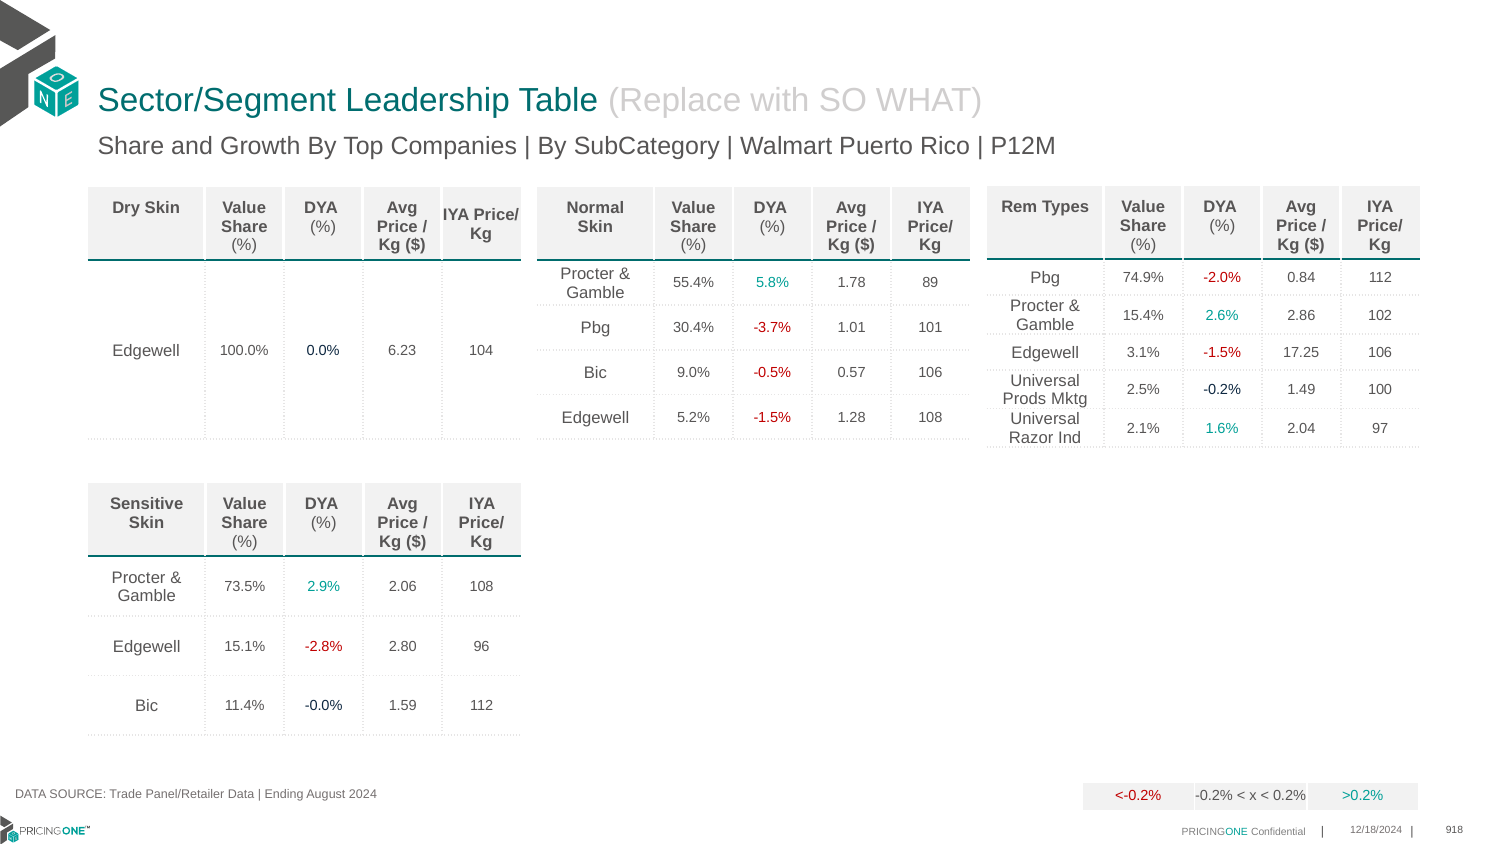

# Sector/Segment Leadership Table (Replace with SO WHAT)
Share and Growth By Top Companies | By SubCategory | Walmart Puerto Rico | P12M
| Rem Types | Value Share (%) | DYA (%) | Avg Price /Kg ($) | IYA Price/Kg |
| --- | --- | --- | --- | --- |
| Pbg | 74.9% | -2.0% | 0.84 | 112 |
| Procter & Gamble | 15.4% | 2.6% | 2.86 | 102 |
| Edgewell | 3.1% | -1.5% | 17.25 | 106 |
| Universal Prods Mktg | 2.5% | -0.2% | 1.49 | 100 |
| Universal Razor Ind | 2.1% | 1.6% | 2.04 | 97 |
| Dry Skin | Value Share (%) | DYA (%) | Avg Price /Kg ($) | IYA Price/ Kg |
| --- | --- | --- | --- | --- |
| Edgewell | 100.0% | 0.0% | 6.23 | 104 |
| Normal Skin | Value Share (%) | DYA (%) | Avg Price /Kg ($) | IYA Price/Kg |
| --- | --- | --- | --- | --- |
| Procter & Gamble | 55.4% | 5.8% | 1.78 | 89 |
| Pbg | 30.4% | -3.7% | 1.01 | 101 |
| Bic | 9.0% | -0.5% | 0.57 | 106 |
| Edgewell | 5.2% | -1.5% | 1.28 | 108 |
| Sensitive Skin | Value Share (%) | DYA (%) | Avg Price /Kg ($) | IYA Price/Kg |
| --- | --- | --- | --- | --- |
| Procter & Gamble | 73.5% | 2.9% | 2.06 | 108 |
| Edgewell | 15.1% | -2.8% | 2.80 | 96 |
| Bic | 11.4% | -0.0% | 1.59 | 112 |
DATA SOURCE: Trade Panel/Retailer Data | Ending August 2024
| <-0.2% | -0.2% < x < 0.2% | >0.2% |
| --- | --- | --- |

12/18/2024
918